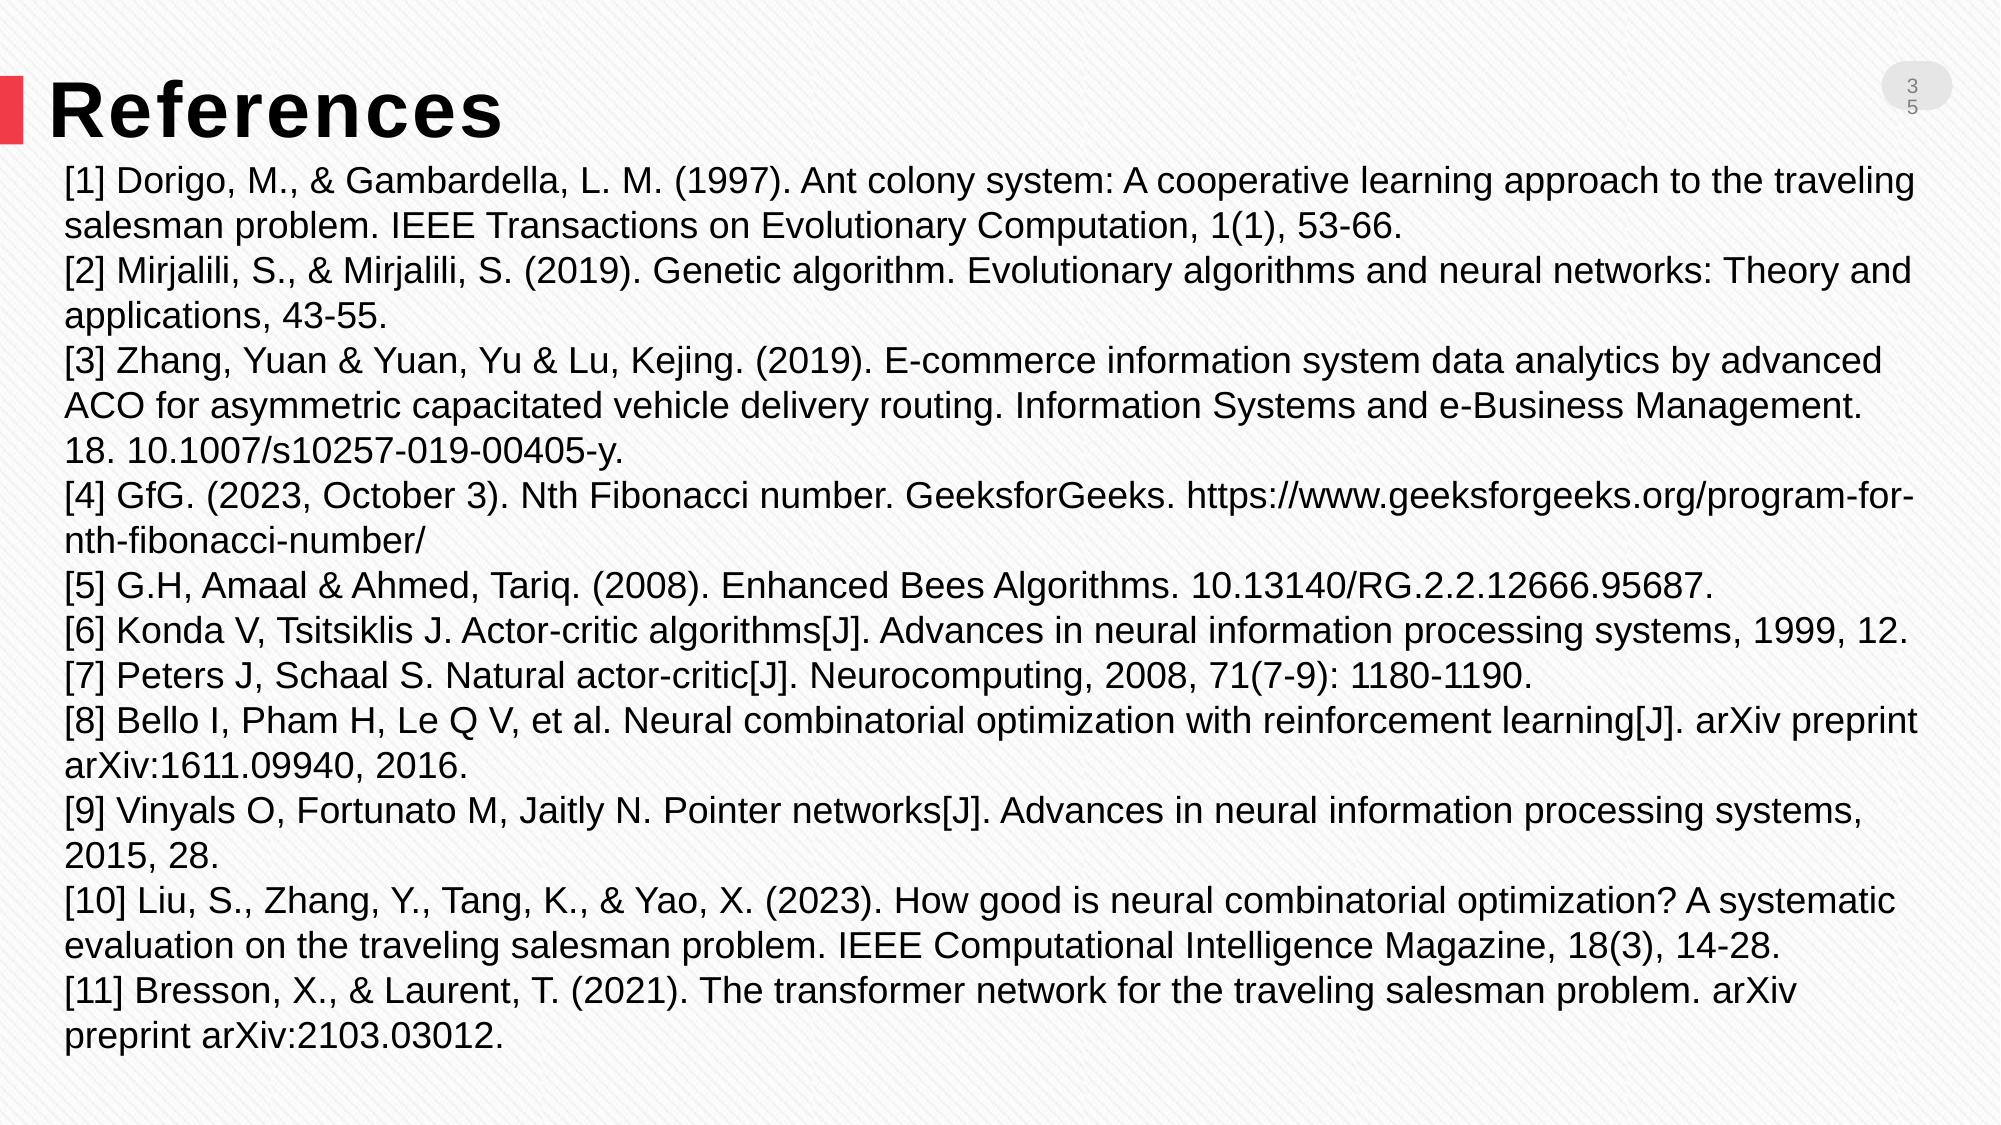

References
35
[1] Dorigo, M., & Gambardella, L. M. (1997). Ant colony system: A cooperative learning approach to the traveling salesman problem. IEEE Transactions on Evolutionary Computation, 1(1), 53-66.
[2] Mirjalili, S., & Mirjalili, S. (2019). Genetic algorithm. Evolutionary algorithms and neural networks: Theory and applications, 43-55.
[3] Zhang, Yuan & Yuan, Yu & Lu, Kejing. (2019). E-commerce information system data analytics by advanced ACO for asymmetric capacitated vehicle delivery routing. Information Systems and e-Business Management. 18. 10.1007/s10257-019-00405-y.
[4] GfG. (2023, October 3). Nth Fibonacci number. GeeksforGeeks. https://www.geeksforgeeks.org/program-for-nth-fibonacci-number/
[5] G.H, Amaal & Ahmed, Tariq. (2008). Enhanced Bees Algorithms. 10.13140/RG.2.2.12666.95687.
[6] Konda V, Tsitsiklis J. Actor-critic algorithms[J]. Advances in neural information processing systems, 1999, 12.
[7] Peters J, Schaal S. Natural actor-critic[J]. Neurocomputing, 2008, 71(7-9): 1180-1190.
[8] Bello I, Pham H, Le Q V, et al. Neural combinatorial optimization with reinforcement learning[J]. arXiv preprint arXiv:1611.09940, 2016.
[9] Vinyals O, Fortunato M, Jaitly N. Pointer networks[J]. Advances in neural information processing systems, 2015, 28.
[10] Liu, S., Zhang, Y., Tang, K., & Yao, X. (2023). How good is neural combinatorial optimization? A systematic evaluation on the traveling salesman problem. IEEE Computational Intelligence Magazine, 18(3), 14-28.
[11] Bresson, X., & Laurent, T. (2021). The transformer network for the traveling salesman problem. arXiv preprint arXiv:2103.03012.